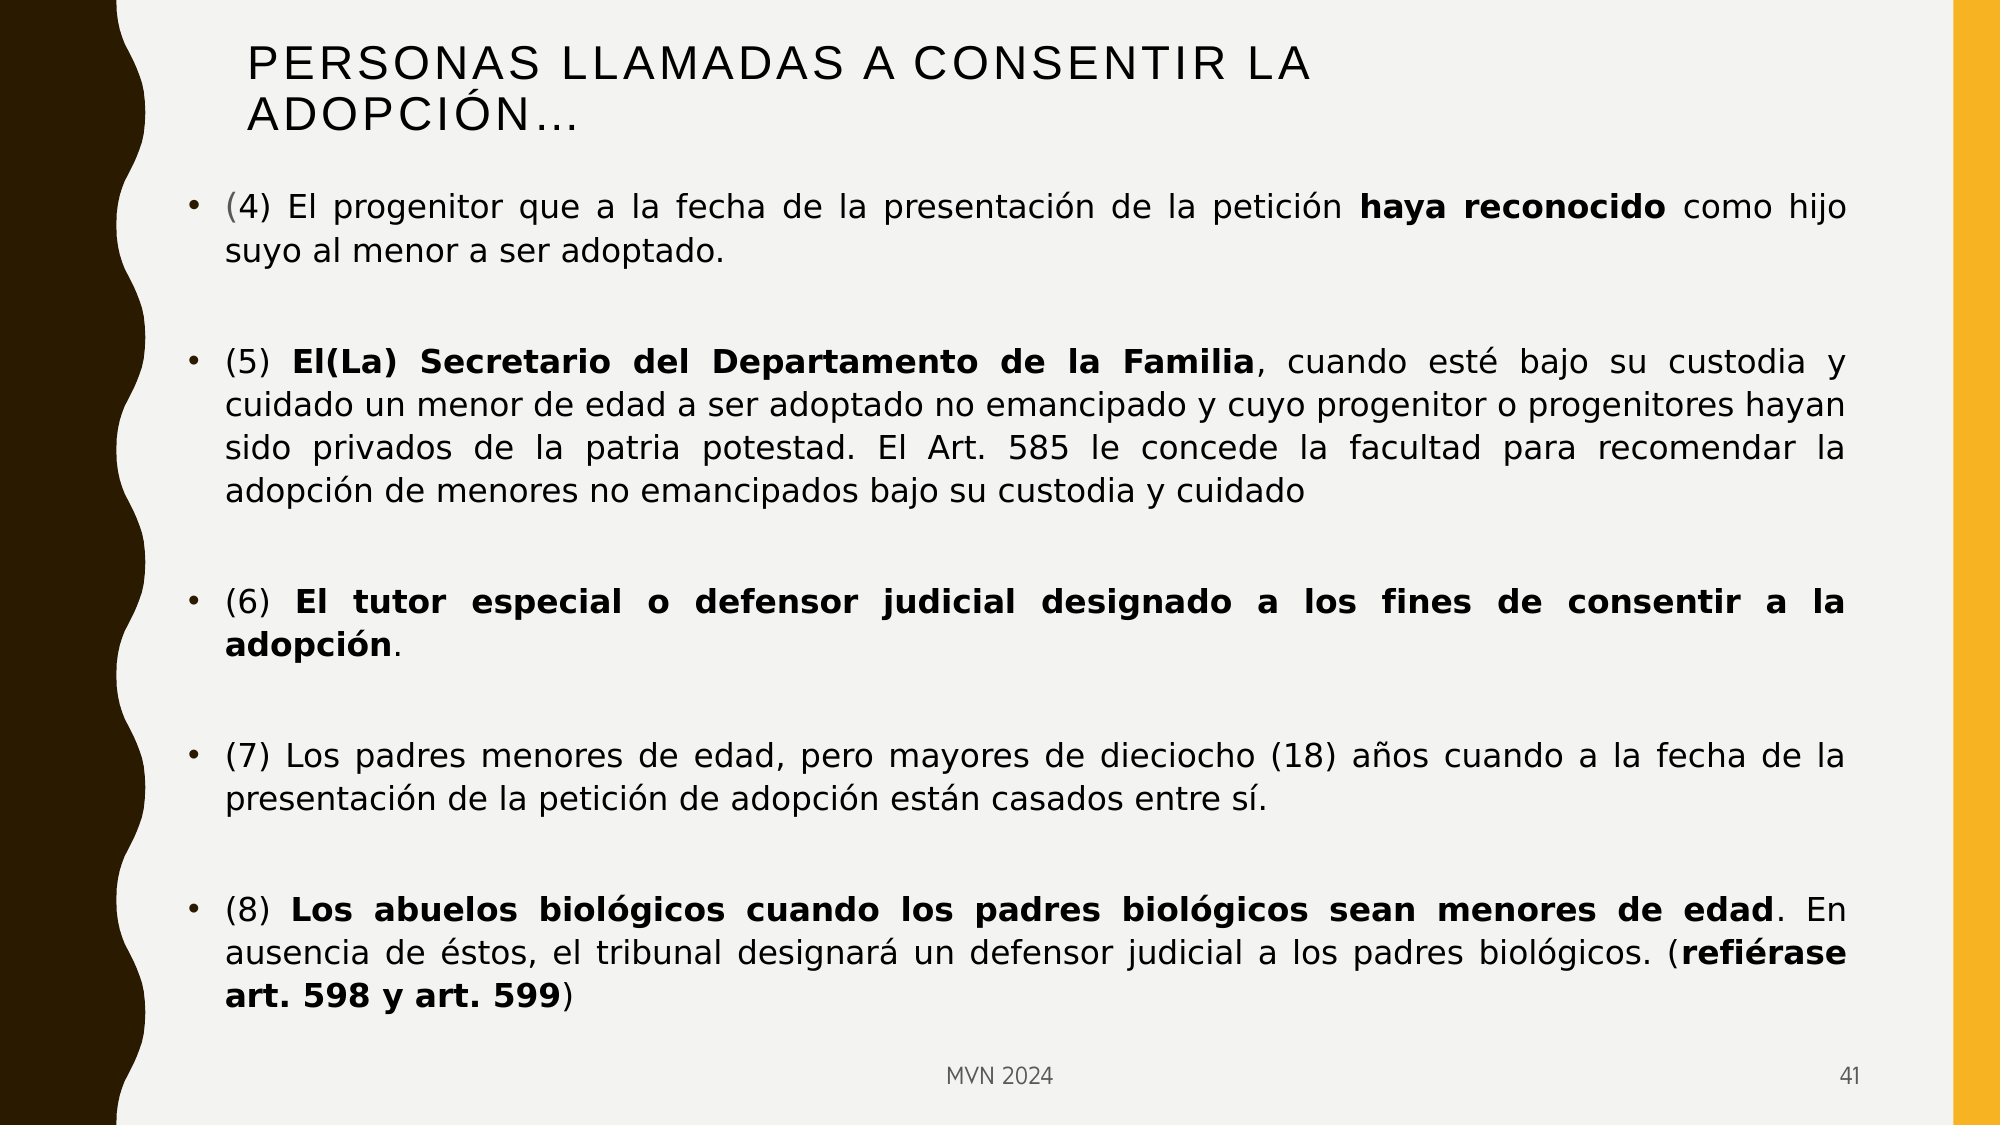

# Personas llamadas a consentir la adopción…
(4) El progenitor que a la fecha de la presentación de la petición haya reconocido como hijo suyo al menor a ser adoptado.

(5) El(La) Secretario del Departamento de la Familia, cuando esté bajo su custodia y cuidado un menor de edad a ser adoptado no emancipado y cuyo progenitor o progenitores hayan sido privados de la patria potestad. El Art. 585 le concede la facultad para recomendar la adopción de menores no emancipados bajo su custodia y cuidado

(6) El tutor especial o defensor judicial designado a los fines de consentir a la adopción.

(7) Los padres menores de edad, pero mayores de dieciocho (18) años cuando a la fecha de la presentación de la petición de adopción están casados entre sí.

(8) Los abuelos biológicos cuando los padres biológicos sean menores de edad. En ausencia de éstos, el tribunal designará un defensor judicial a los padres biológicos. (refiérase art. 598 y art. 599)

MVN 2024
41